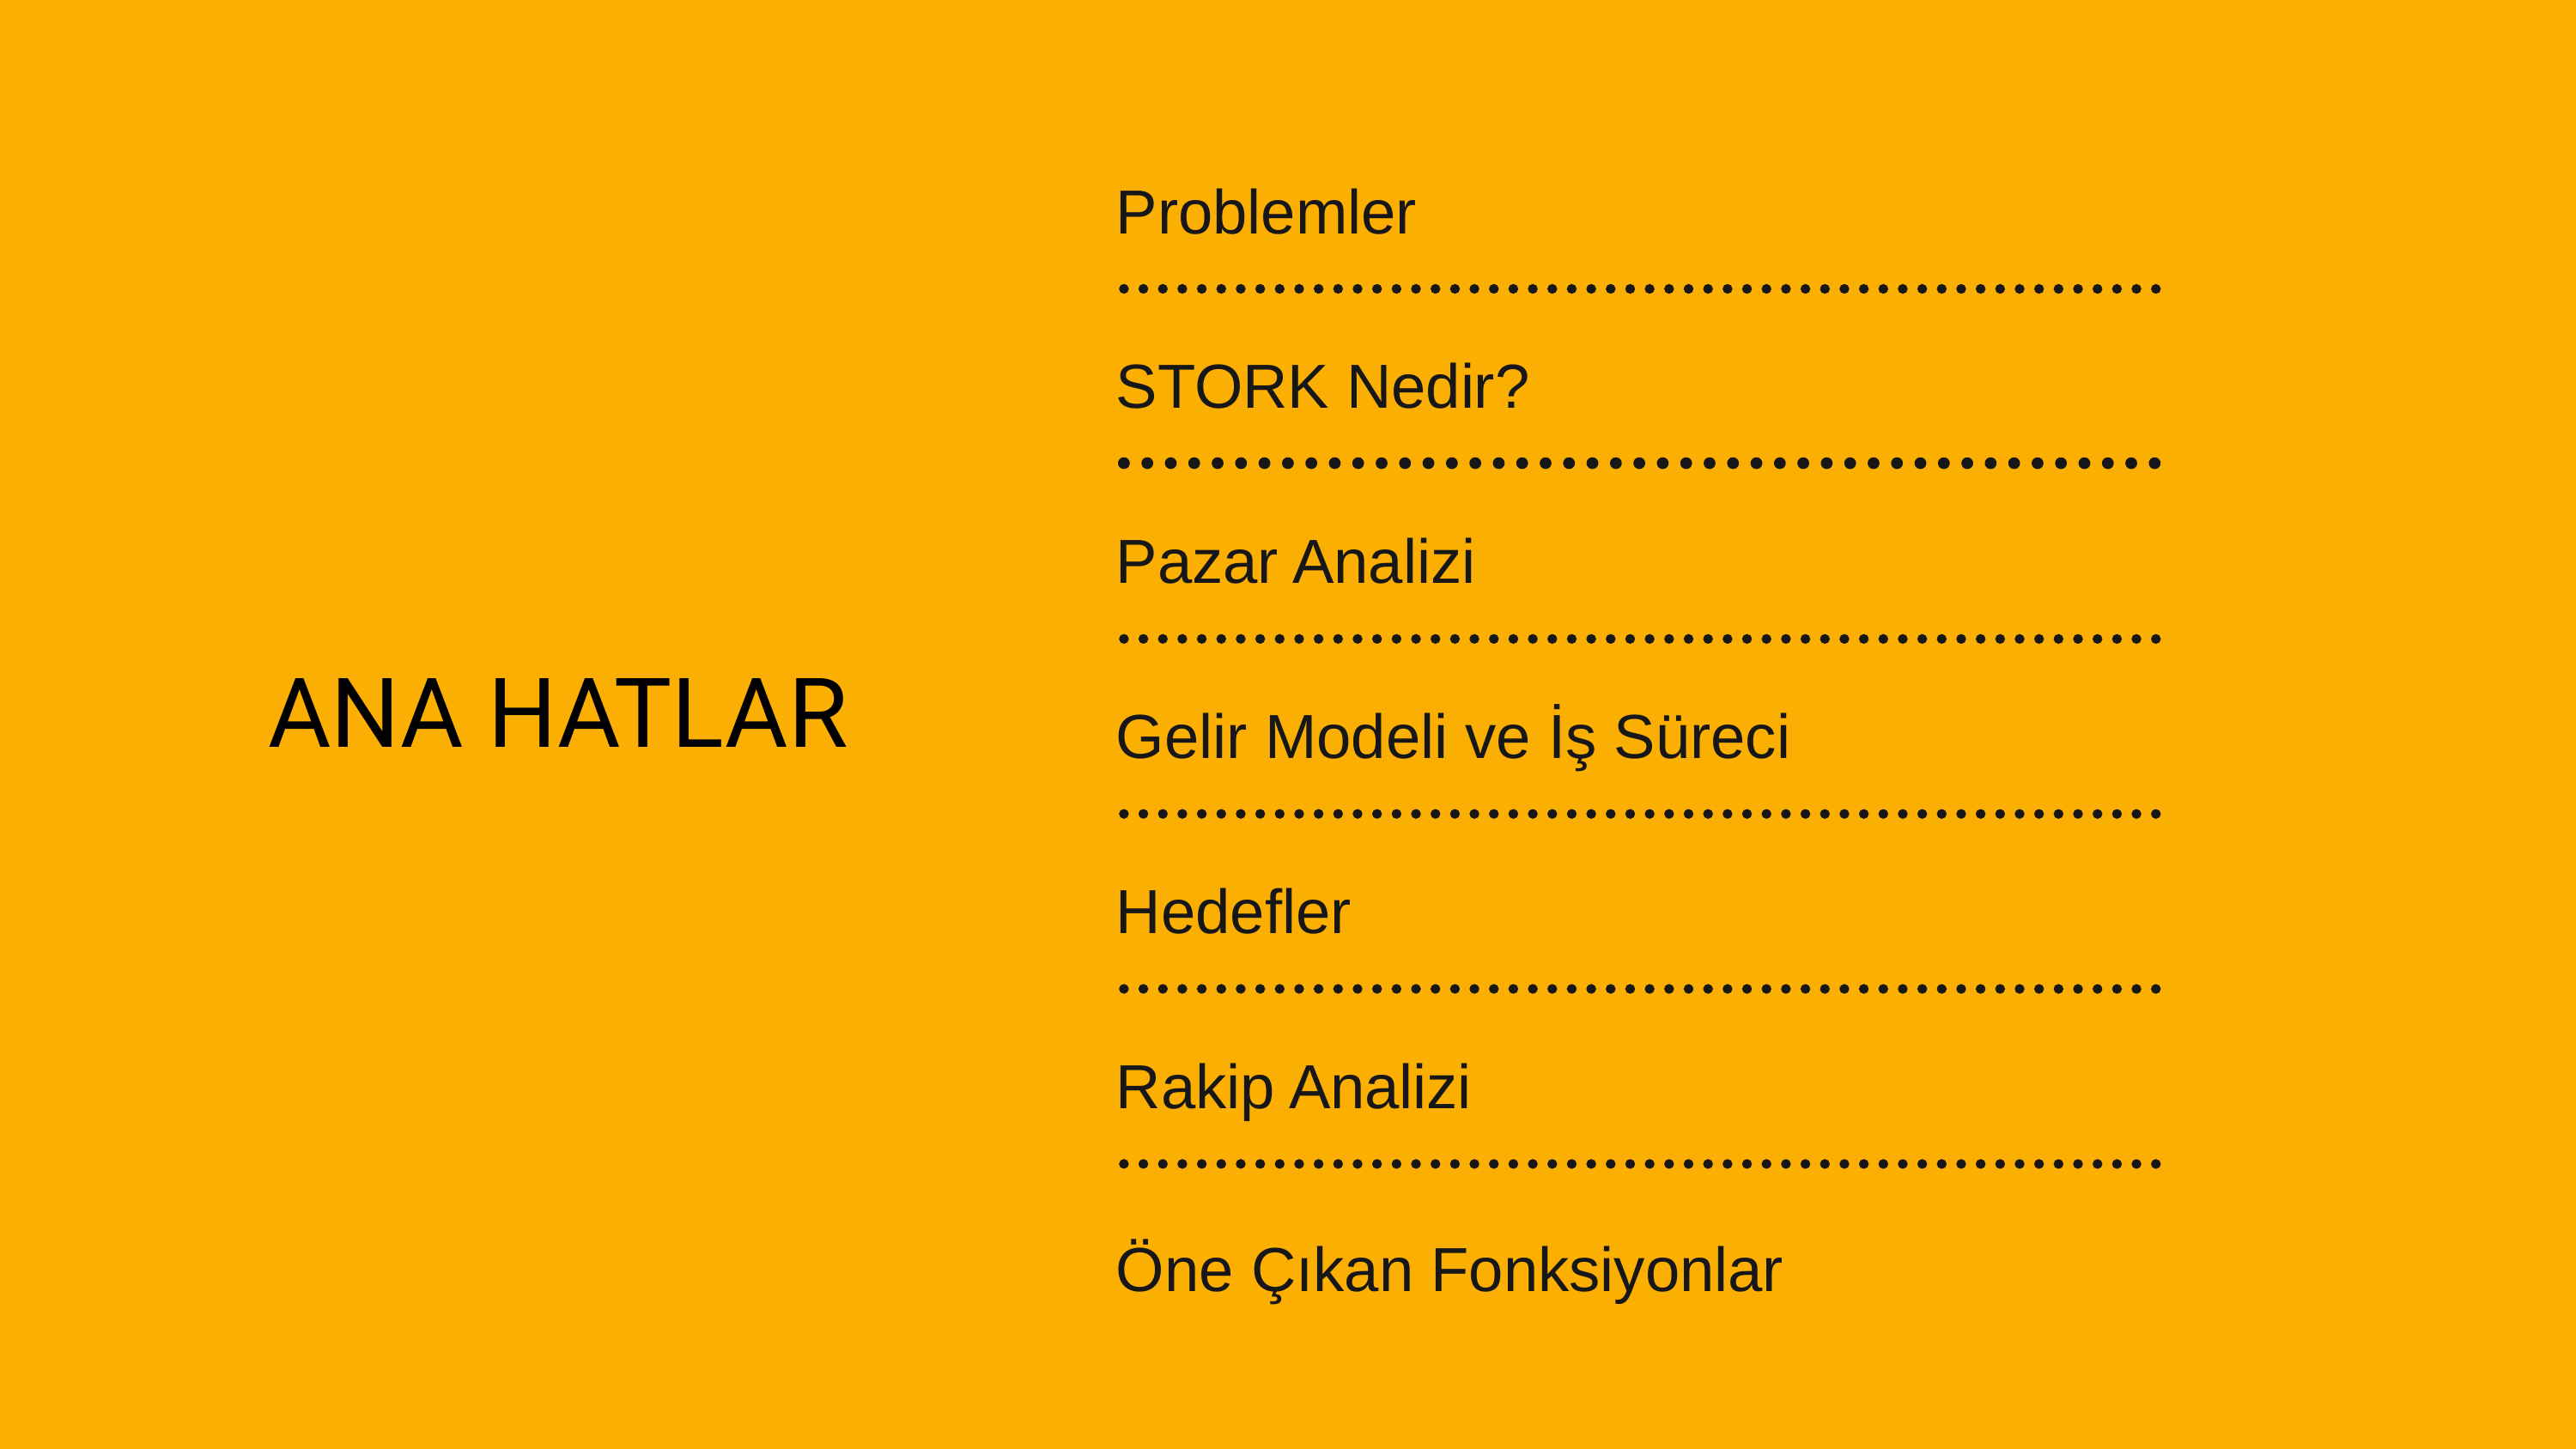

Problemler

STORK Nedir?

Pazar Analizi

Gelir Modeli ve İş Süreci

Hedefler

Rakip Analizi

ANA HATLAR
Öne Çıkan Fonksiyonlar